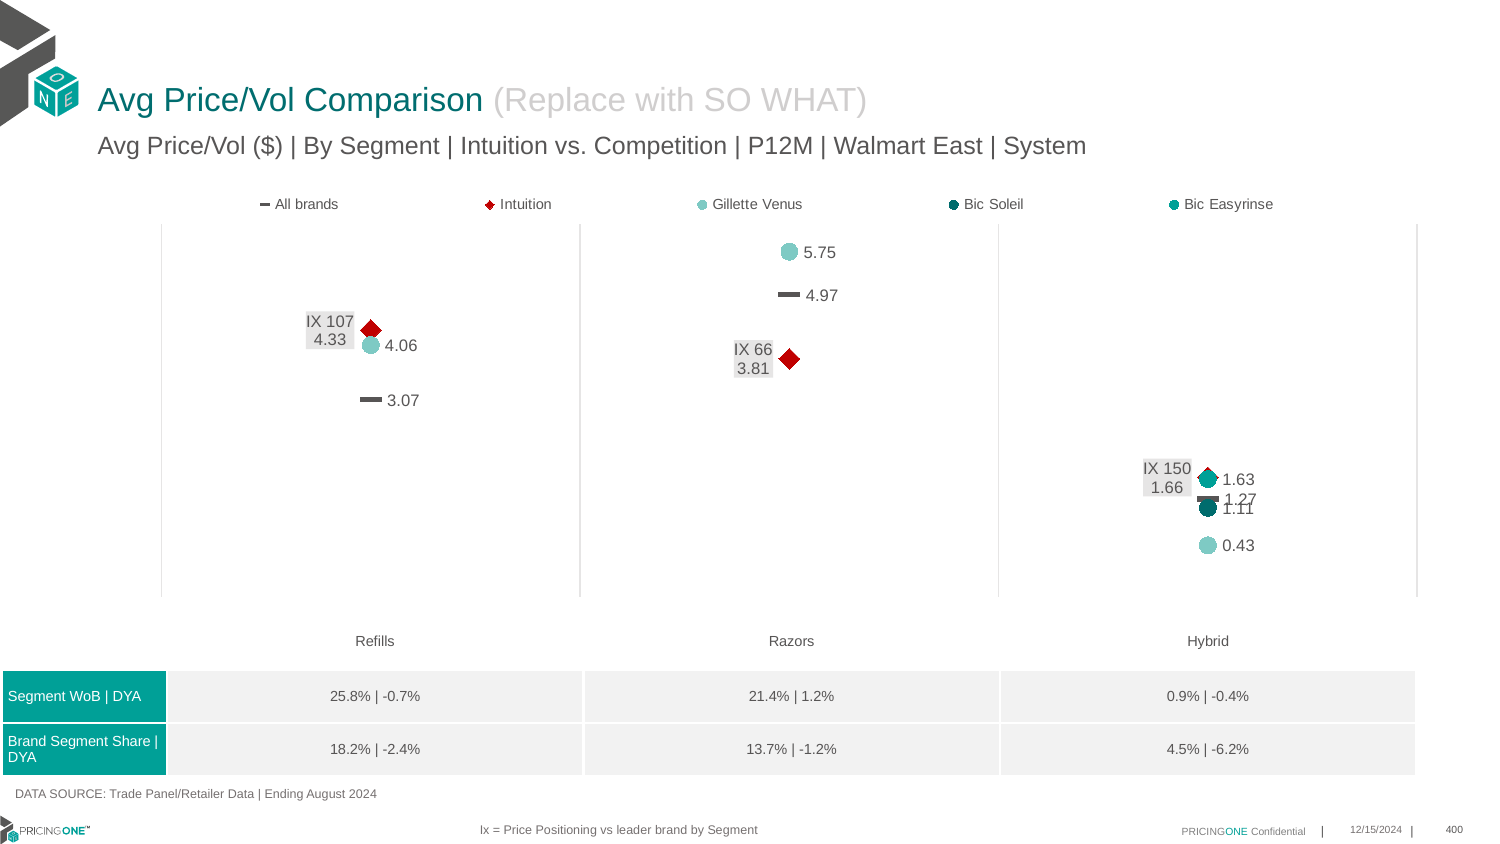

# Avg Price/Vol Comparison (Replace with SO WHAT)
Avg Price/Vol ($) | By Segment | Intuition vs. Competition | P12M | Walmart East | System

### Chart

| Category | All brands | Intuition | Gillette Venus | Bic Soleil | Bic Easyrinse |
|---|---|---|---|---|---|
| IX 107 | 3.07 | 4.33 | 4.06 | None | None |
| IX 66 | 4.97 | 3.81 | 5.75 | None | None |
| IX 150 | 1.27 | 1.66 | 0.43 | 1.11 | 1.63 |
|  | Refills | Razors | Hybrid |
| --- | --- | --- | --- |
| Segment WoB | DYA | 25.8% | -0.7% | 21.4% | 1.2% | 0.9% | -0.4% |
| Brand Segment Share | DYA | 18.2% | -2.4% | 13.7% | -1.2% | 4.5% | -6.2% |
DATA SOURCE: Trade Panel/Retailer Data | Ending August 2024
Ix = Price Positioning vs leader brand by Segment
12/15/2024
400